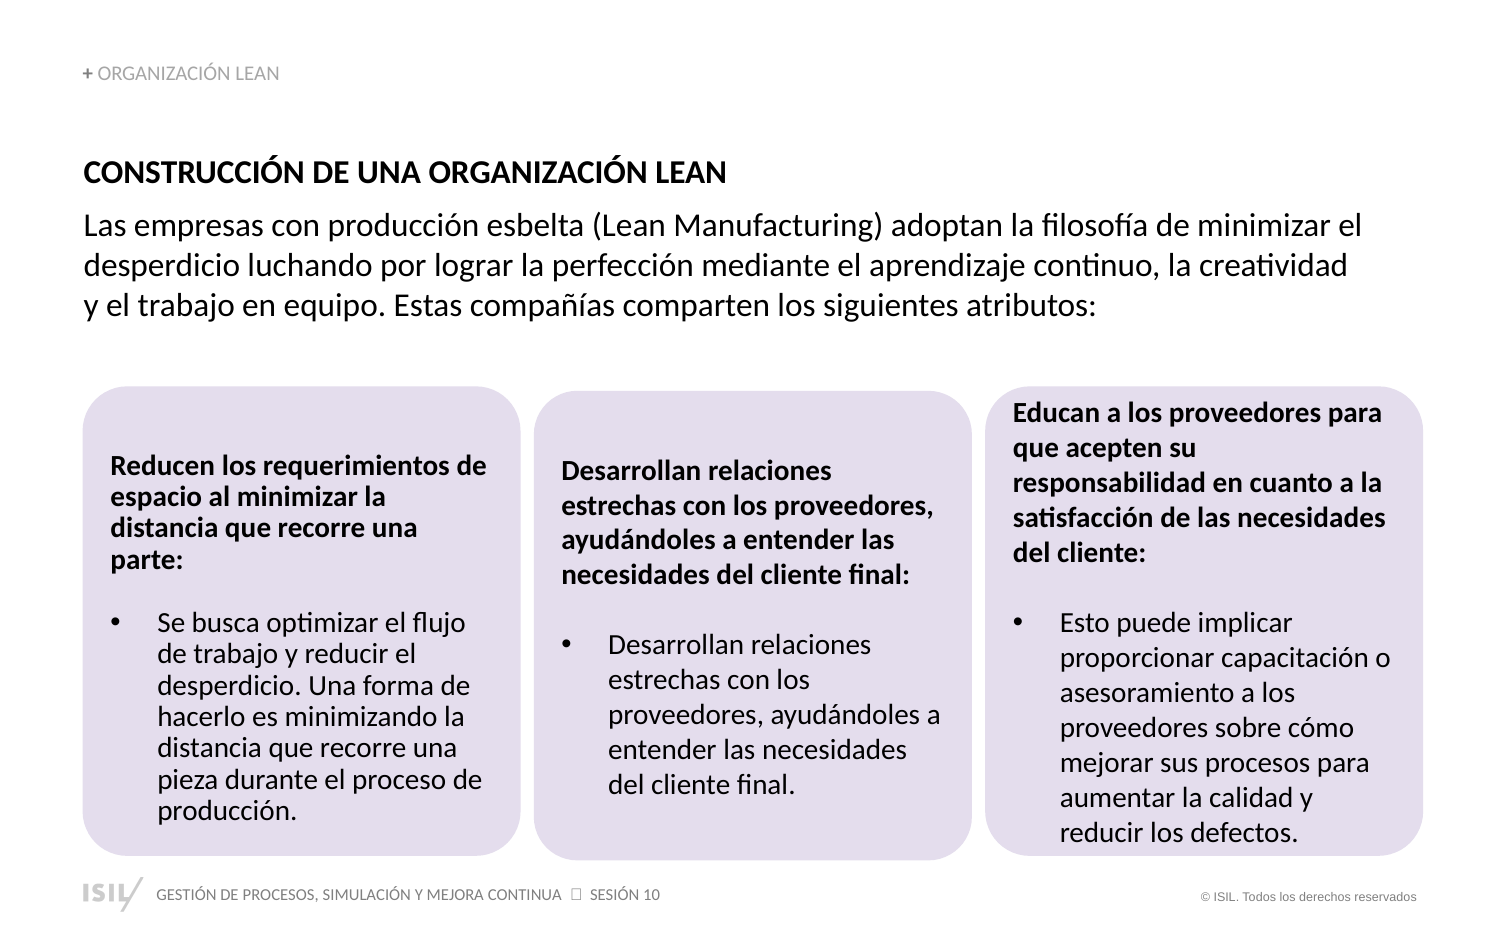

+ ORGANIZACIÓN LEAN
CONSTRUCCIÓN DE UNA ORGANIZACIÓN LEAN
Las empresas con producción esbelta (Lean Manufacturing) adoptan la filosofía de minimizar el desperdicio luchando por lograr la perfección mediante el aprendizaje continuo, la creatividad y el trabajo en equipo. Estas compañías comparten los siguientes atributos:

Reducen los requerimientos de espacio al minimizar la distancia que recorre una parte:

Se busca optimizar el flujo de trabajo y reducir el desperdicio. Una forma de hacerlo es minimizando la distancia que recorre una pieza durante el proceso de producción.

Educan a los proveedores para que acepten su responsabilidad en cuanto a la satisfacción de las necesidades del cliente:

Esto puede implicar proporcionar capacitación o asesoramiento a los proveedores sobre cómo mejorar sus procesos para aumentar la calidad y reducir los defectos.
Desarrollan relaciones estrechas con los proveedores, ayudándoles a entender las necesidades del cliente final:

Desarrollan relaciones estrechas con los proveedores, ayudándoles a entender las necesidades del cliente final.